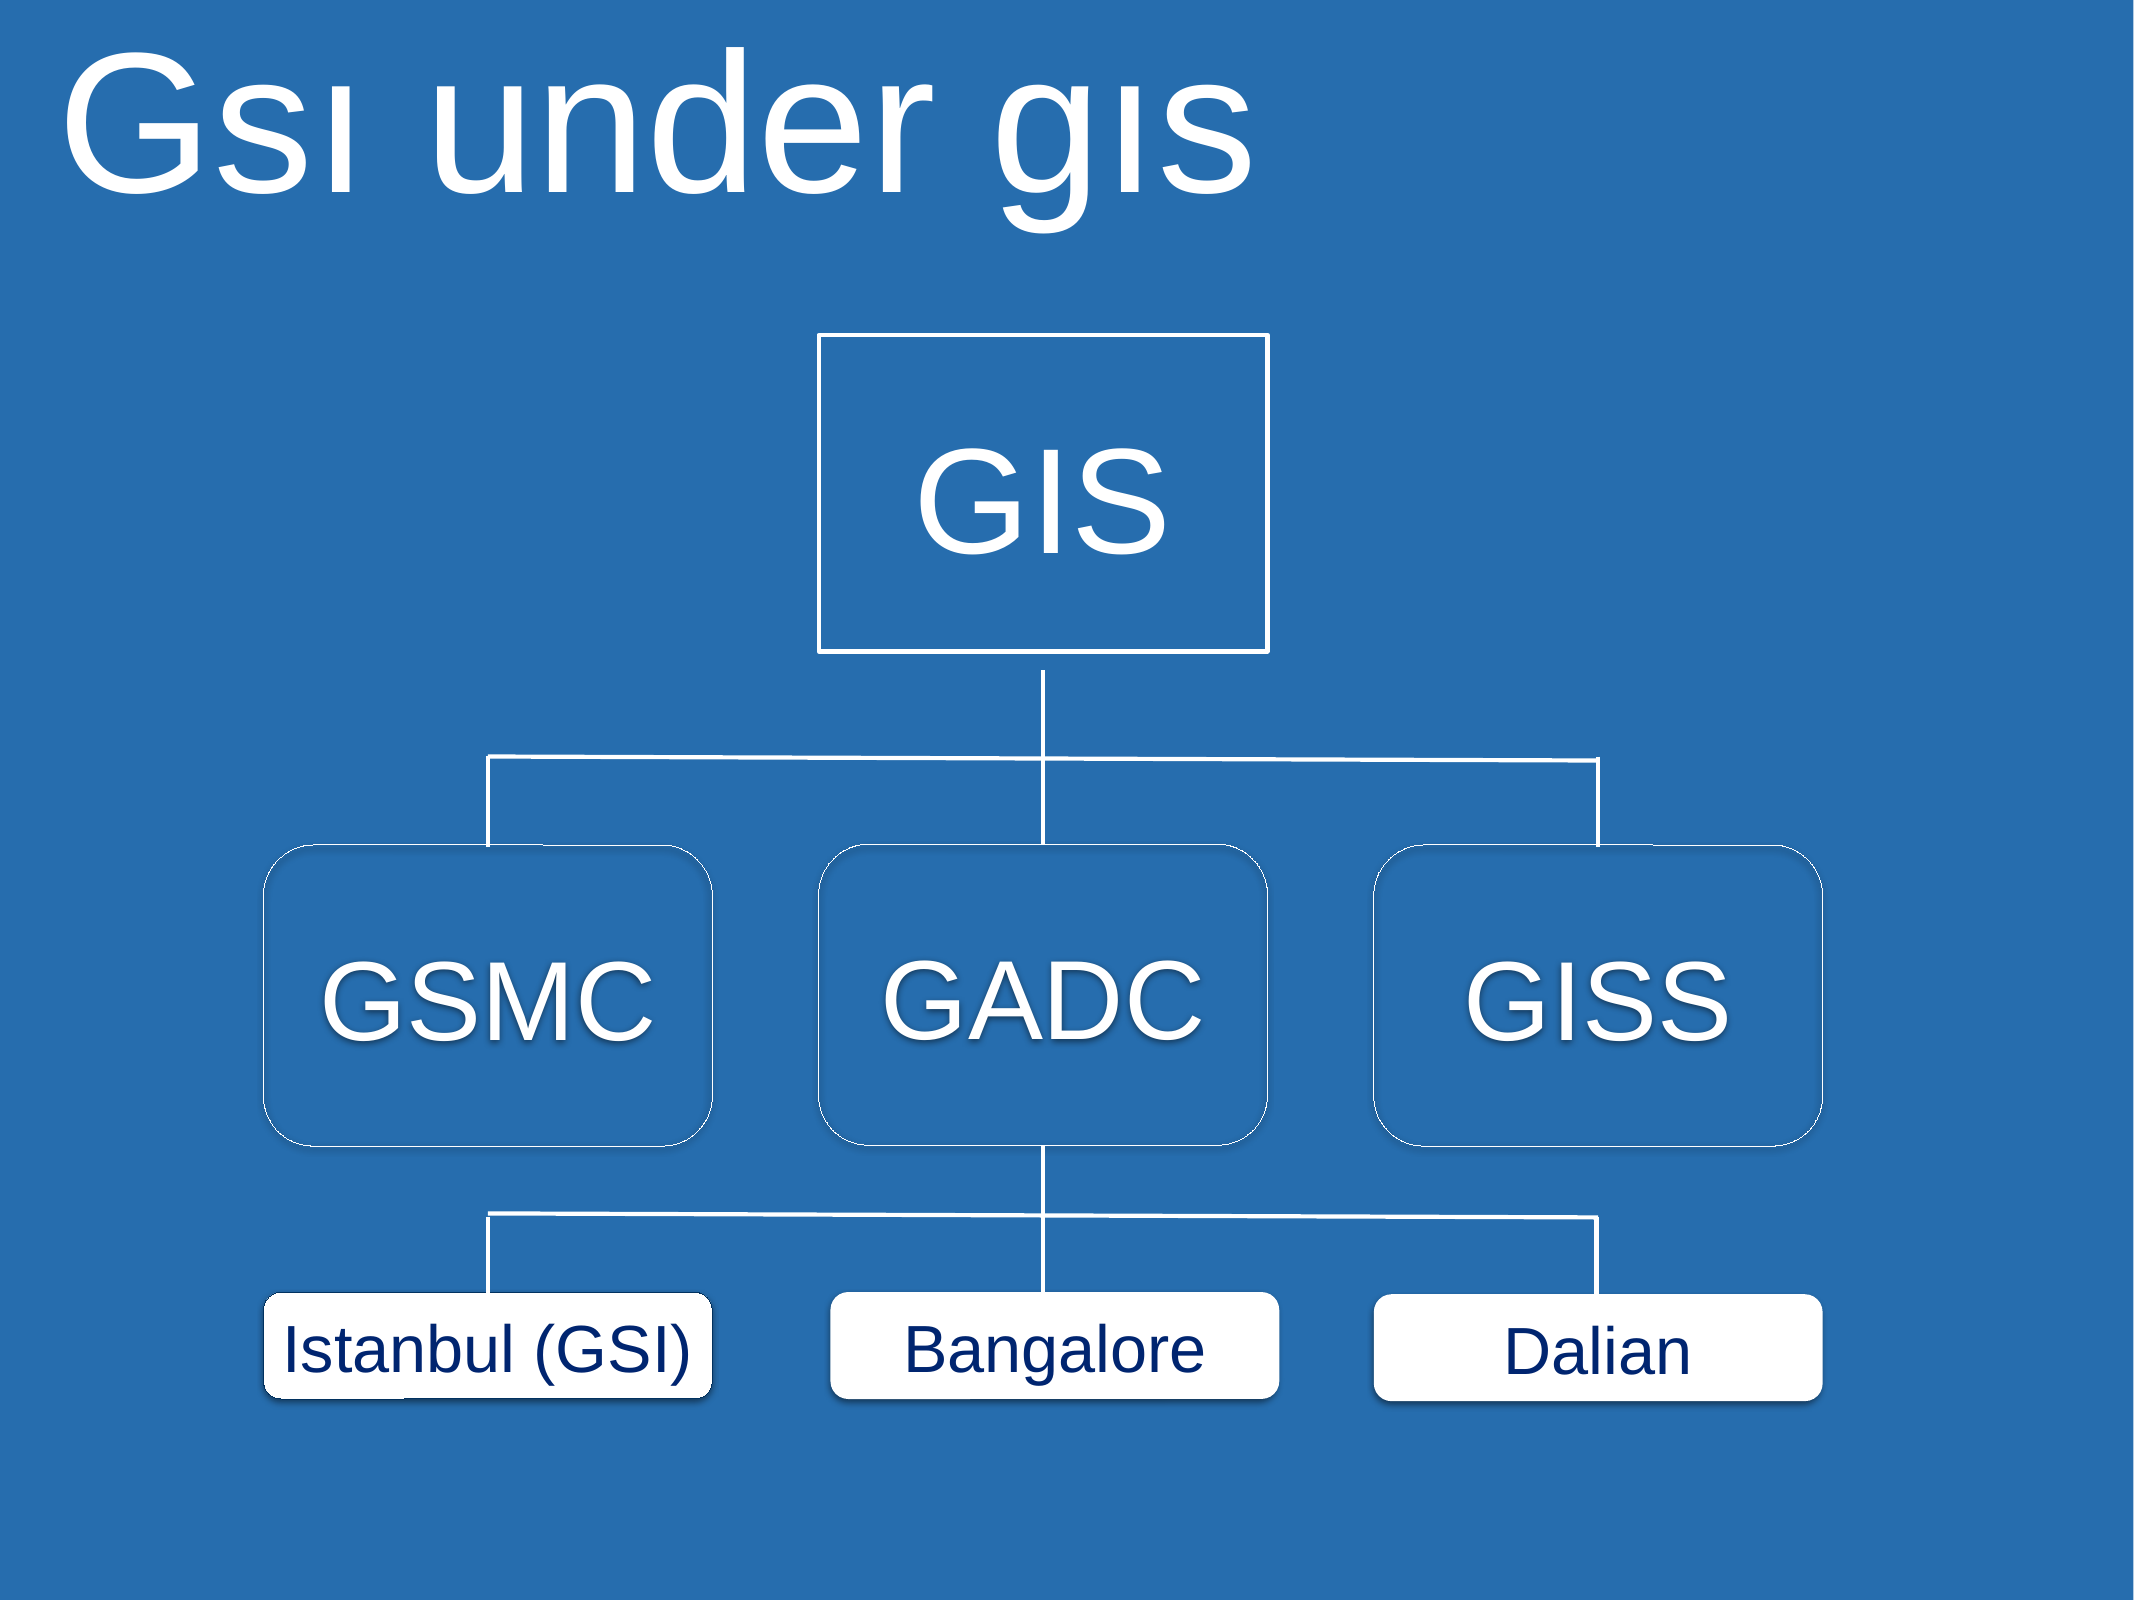

Gsı under gıs

GIS

GADC

GSMC

GISS

Istanbul (GSI)
Bangalore
Dalian